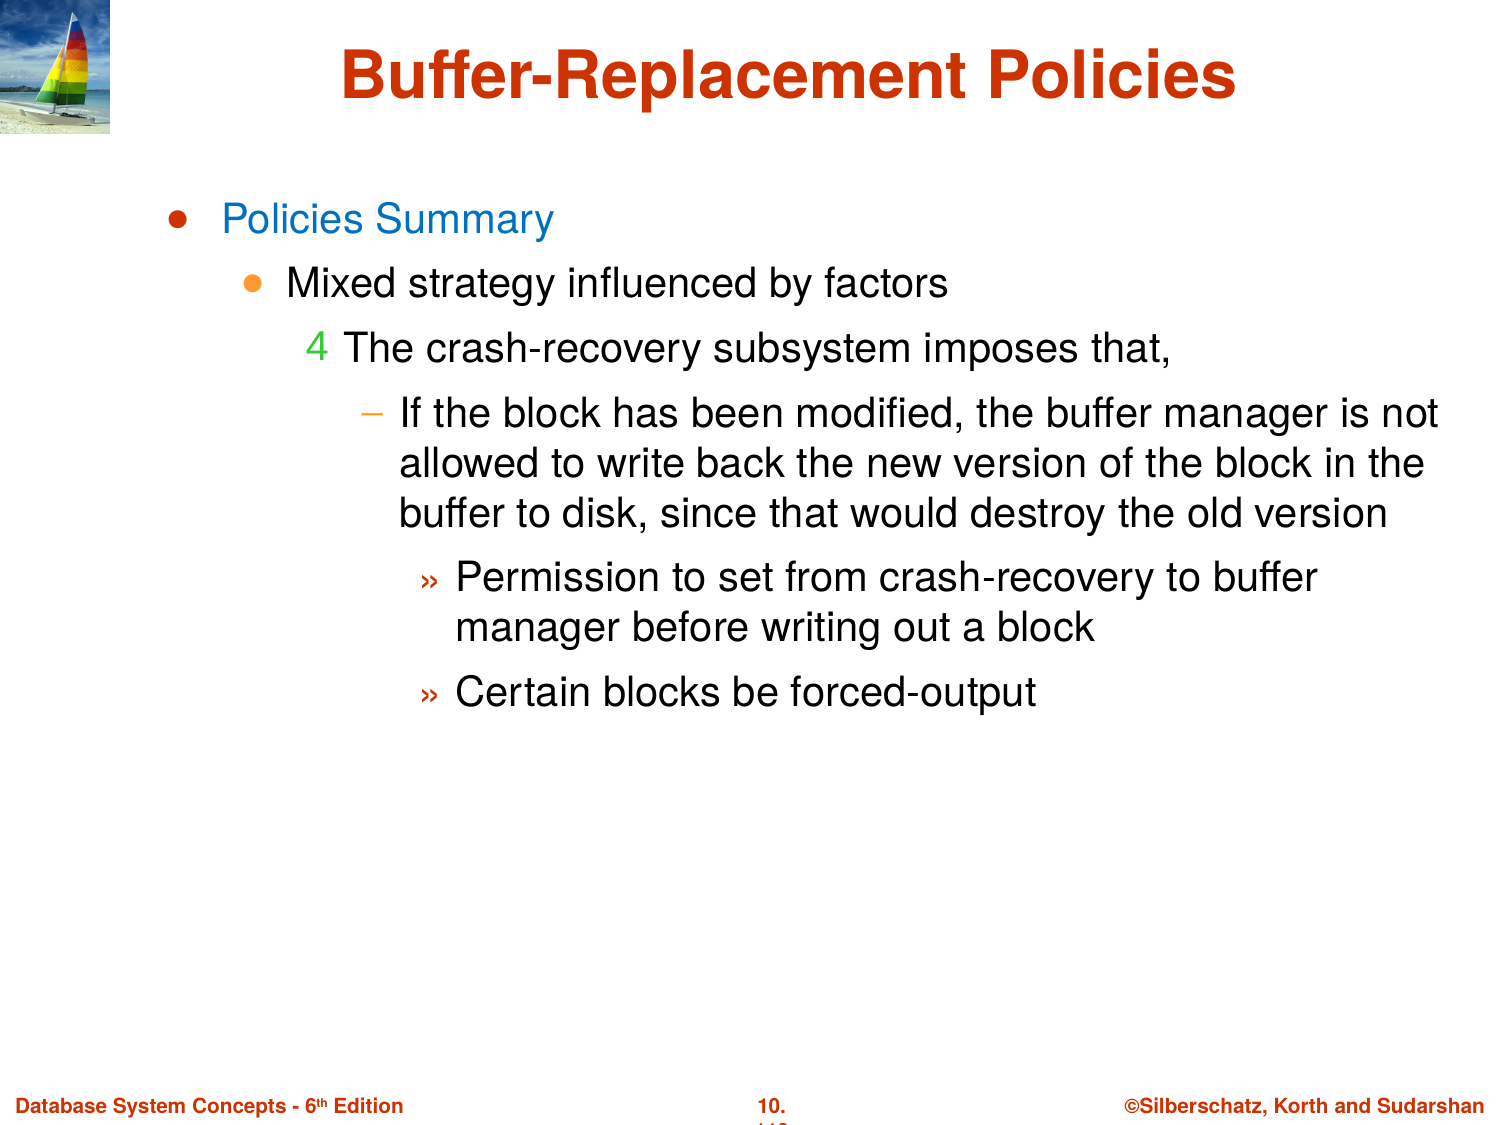

Buffer-Replacement Policies
Policies Summary
Mixed strategy influenced by factors
The crash-recovery subsystem imposes that,
If the block has been modified, the buffer manager is not allowed to write back the new version of the block in the buffer to disk, since that would destroy the old version
Permission to set from crash-recovery to buffer manager before writing out a block
Certain blocks be forced-output